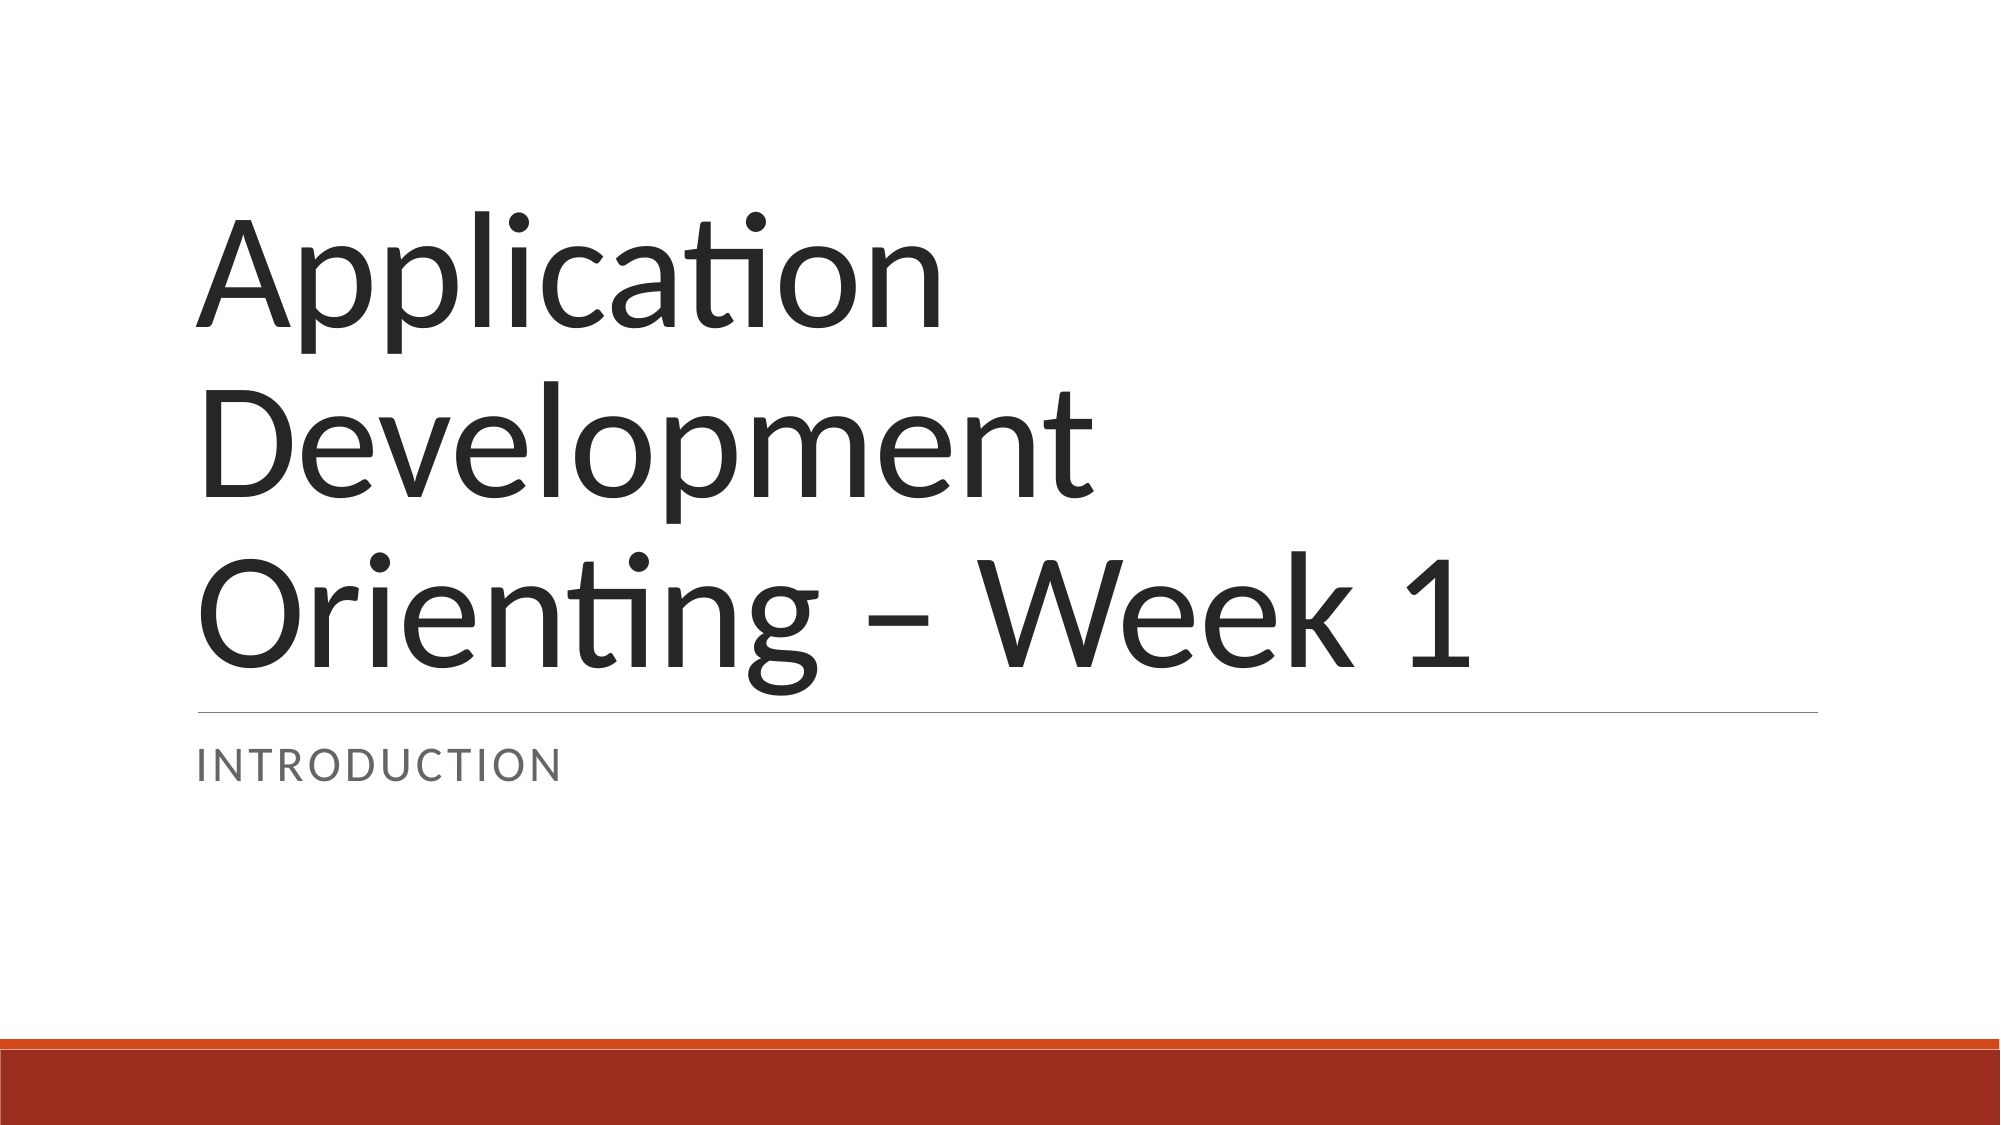

# Application Development Orienting – Week 1
Introduction